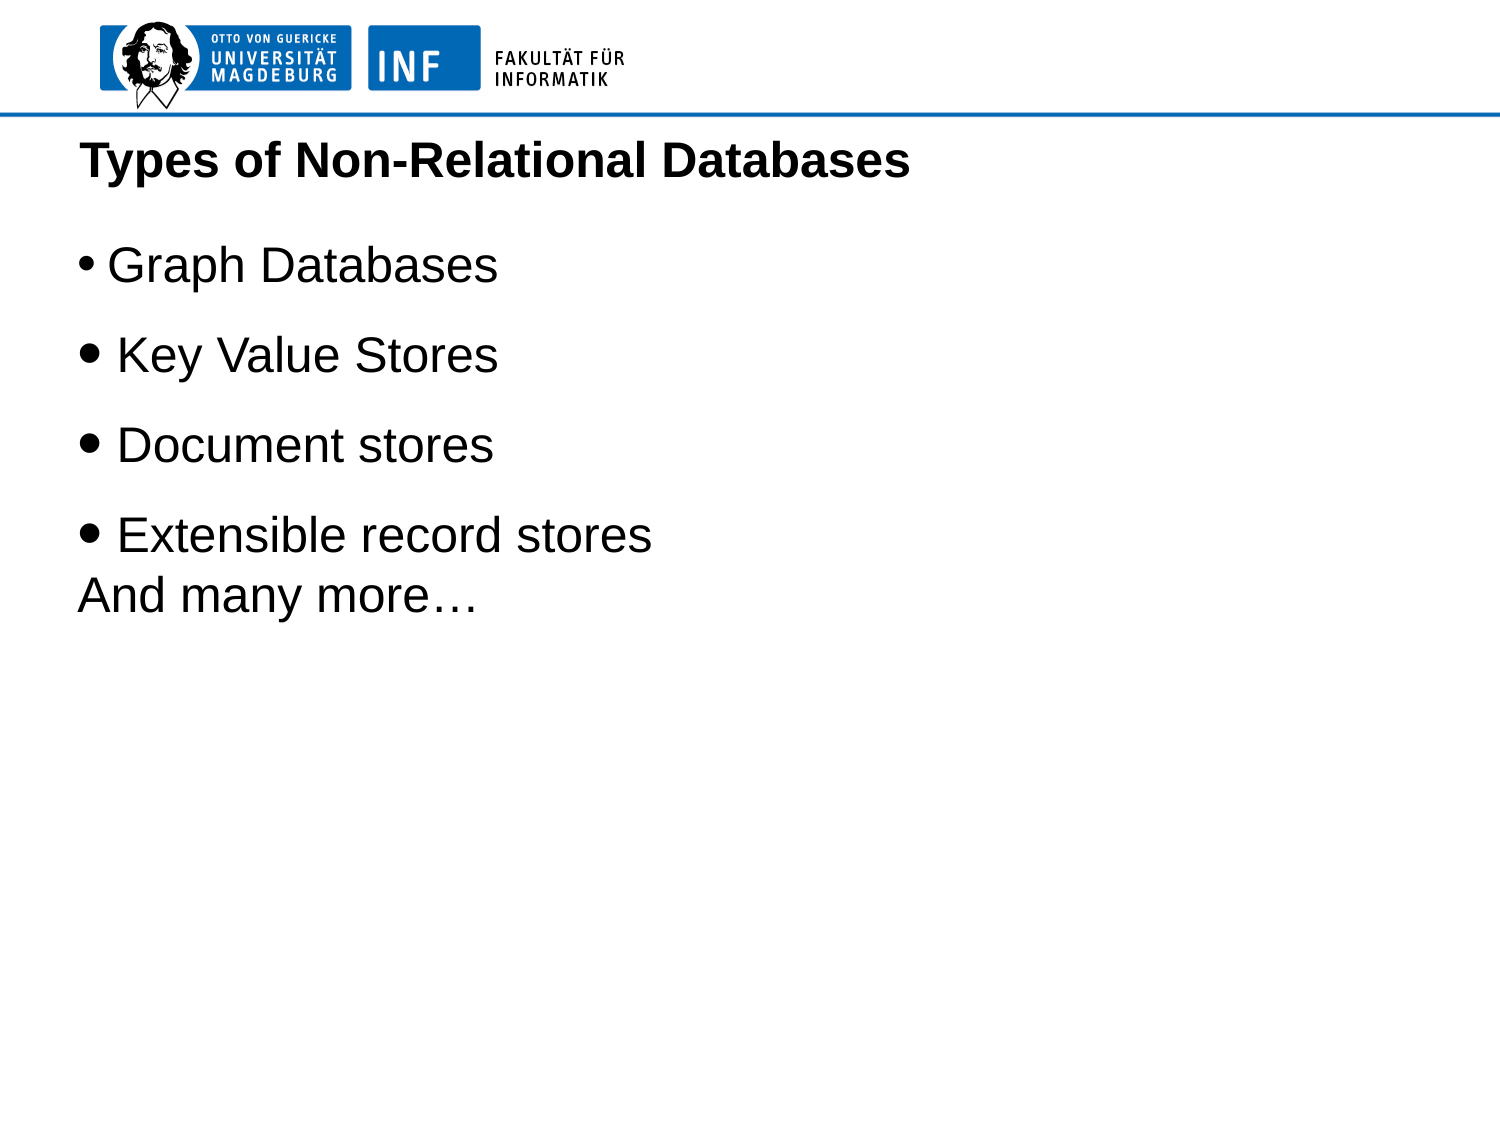

Types of Non-Relational Databases
 Graph Databases
 Key Value Stores
 Document stores
 Extensible record stores
And many more…